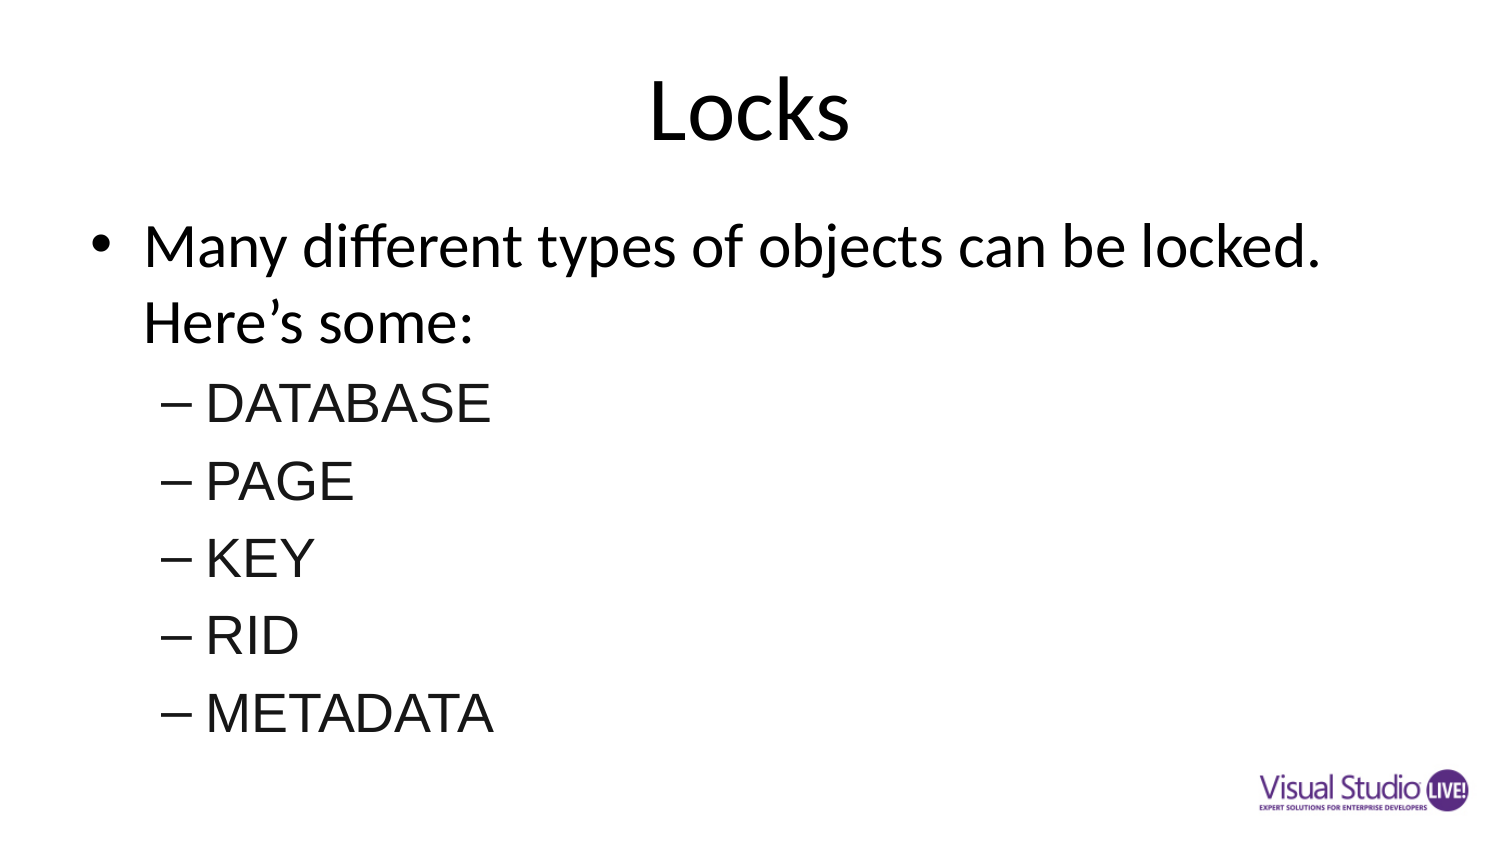

# Locks
Many different types of objects can be locked. Here’s some:
DATABASE
PAGE
KEY
RID
METADATA